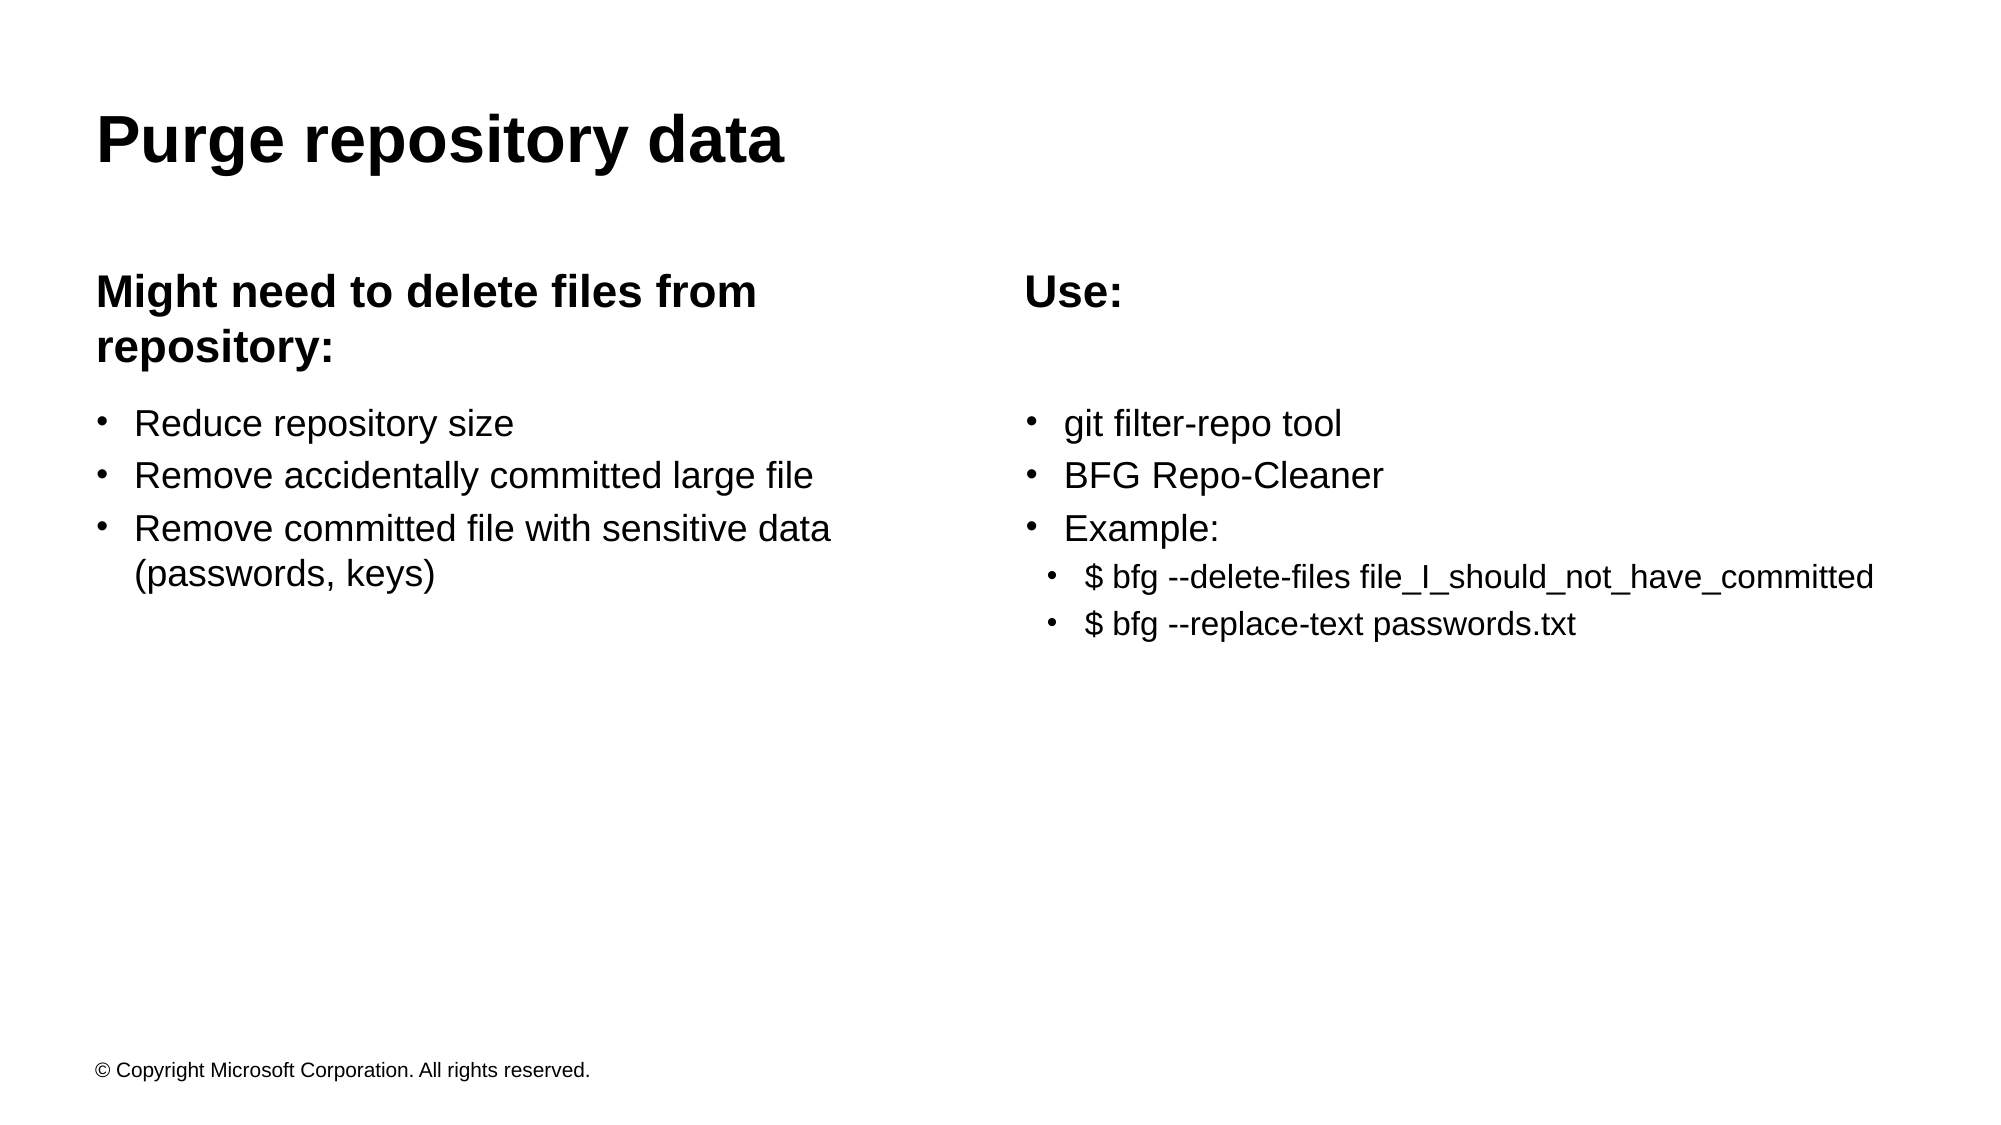

# Purge repository data
Might need to delete files from repository:
Use:
Reduce repository size
Remove accidentally committed large file
Remove committed file with sensitive data
(passwords, keys)
git filter-repo tool
BFG Repo-Cleaner
Example:
$ bfg --delete-files file_I_should_not_have_committed
$ bfg --replace-text passwords.txt